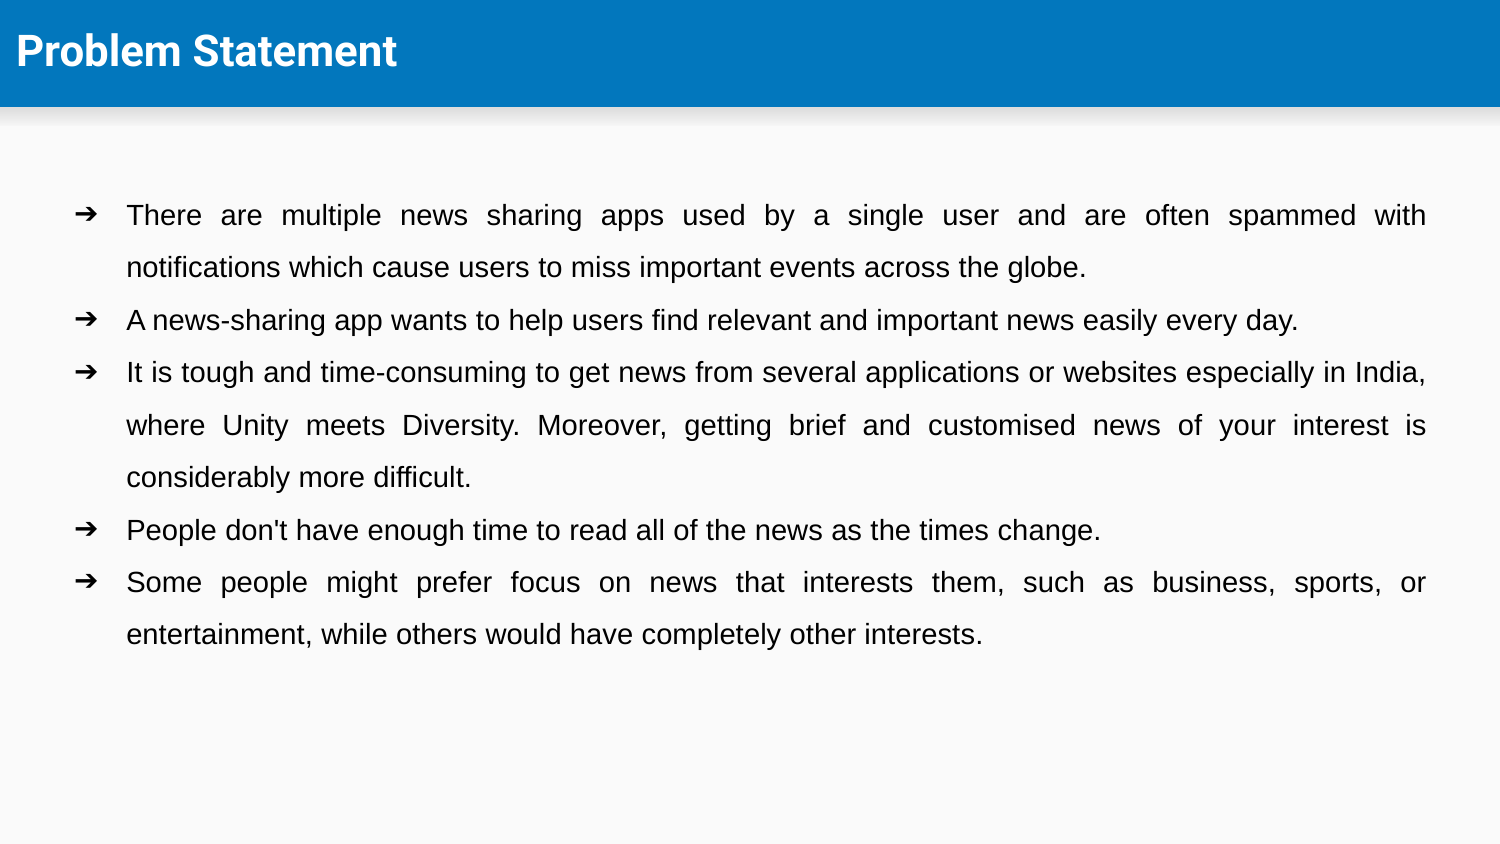

Problem Statement
There are multiple news sharing apps used by a single user and are often spammed with notifications which cause users to miss important events across the globe.
A news-sharing app wants to help users find relevant and important news easily every day.
It is tough and time-consuming to get news from several applications or websites especially in India, where Unity meets Diversity. Moreover, getting brief and customised news of your interest is considerably more difficult.
People don't have enough time to read all of the news as the times change.
Some people might prefer focus on news that interests them, such as business, sports, or entertainment, while others would have completely other interests.